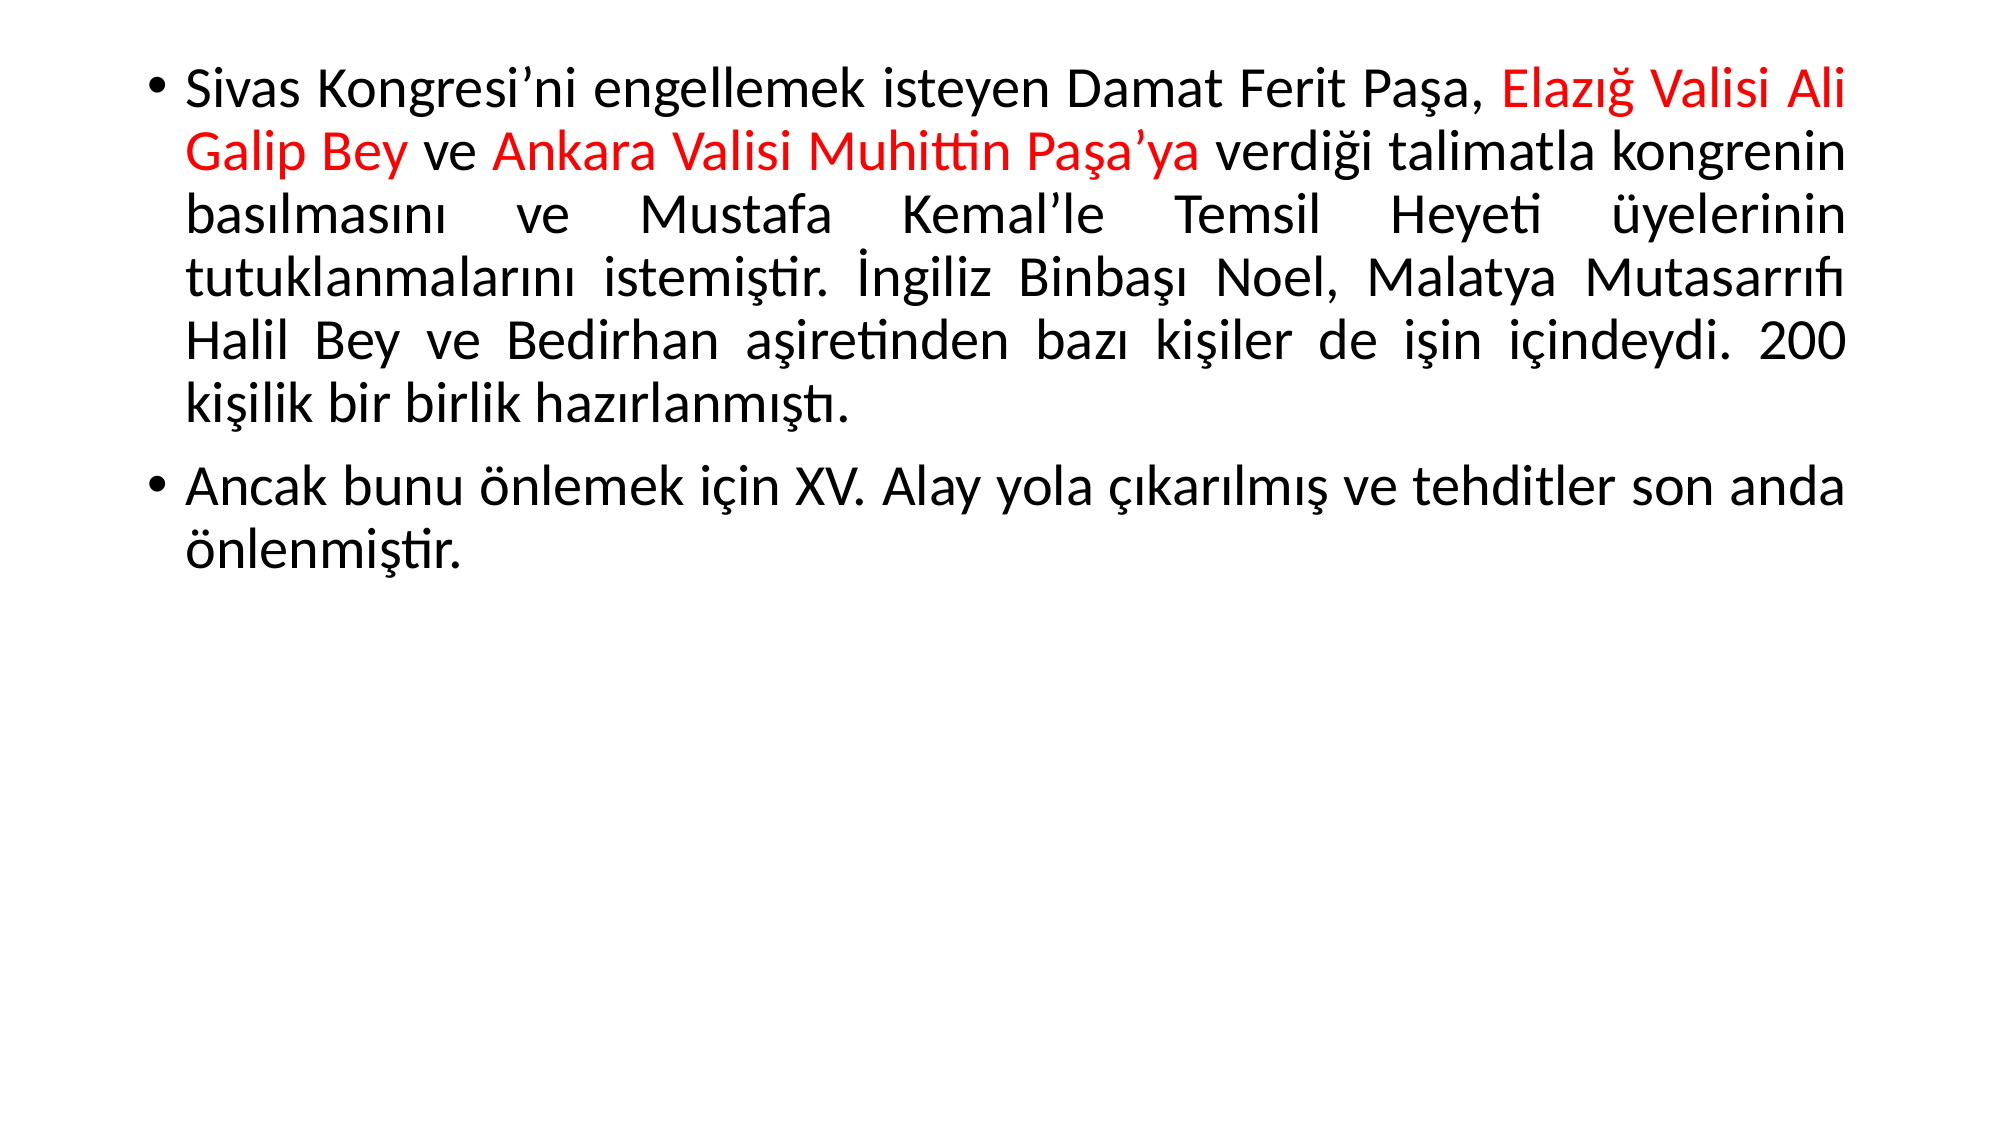

Sivas Kongresi’ni engellemek isteyen Damat Ferit Paşa, Elazığ Valisi Ali Galip Bey ve Ankara Valisi Muhittin Paşa’ya verdiği talimatla kongrenin basılmasını ve Mustafa Kemal’le Temsil Heyeti üyelerinin tutuklanmalarını istemiştir. İngiliz Binbaşı Noel, Malatya Mutasarrıfı Halil Bey ve Bedirhan aşiretinden bazı kişiler de işin içindeydi. 200 kişilik bir birlik hazırlanmıştı.
Ancak bunu önlemek için XV. Alay yola çıkarılmış ve tehditler son anda önlenmiştir.